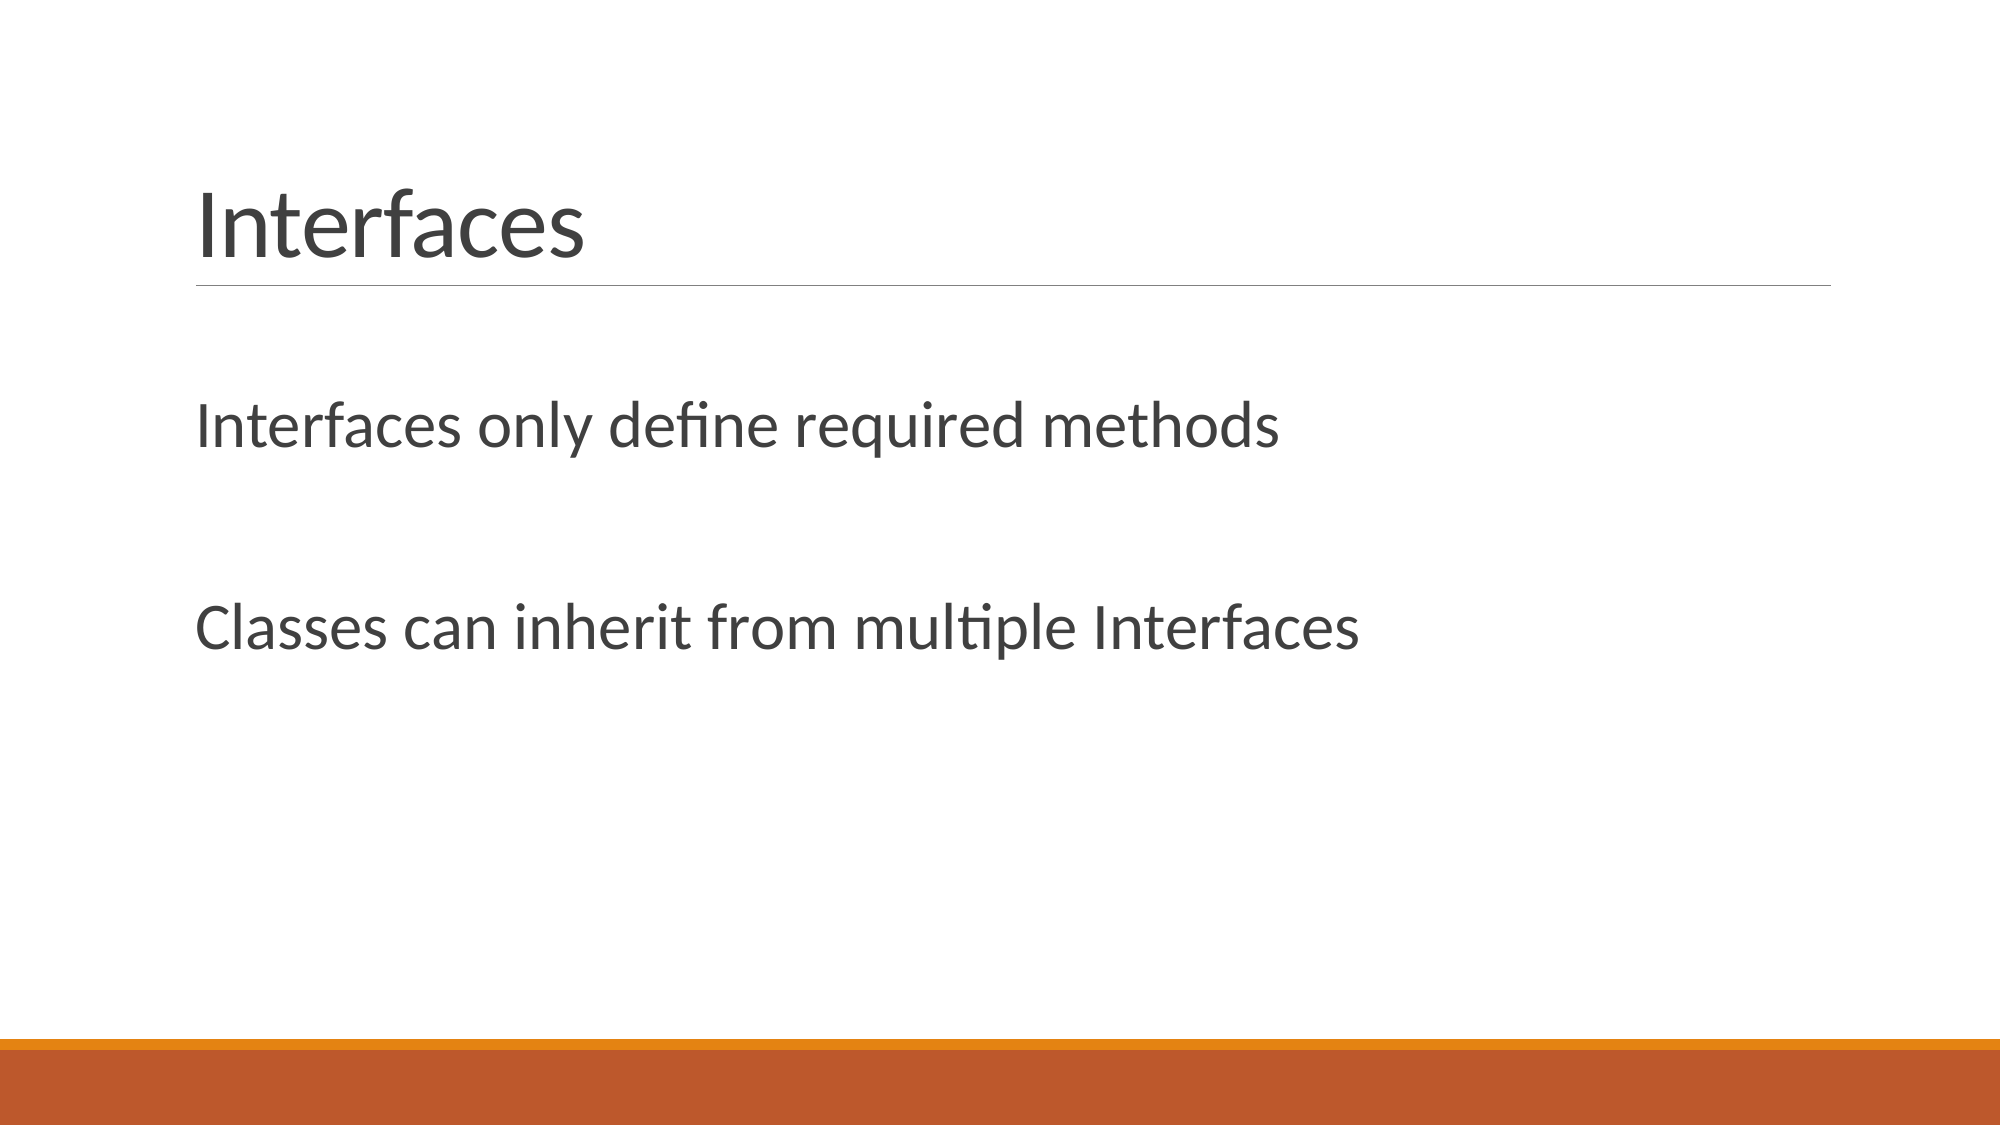

# Interfaces

Interfaces only define required methods

Classes can inherit from multiple Interfaces